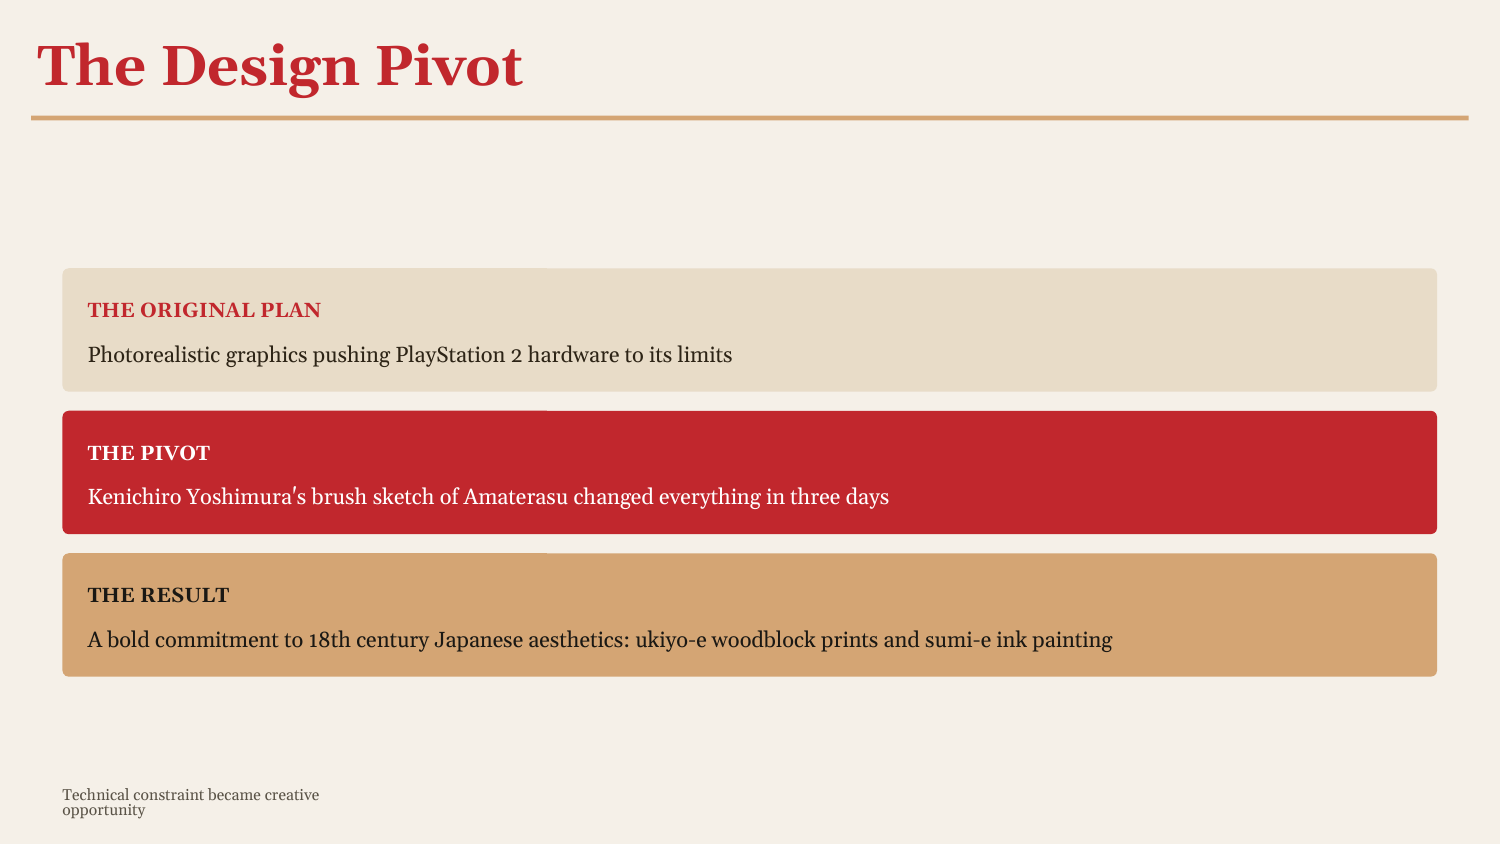

The Design Pivot

THE ORIGINAL PLAN
Photorealistic graphics pushing PlayStation 2 hardware to its limits

THE PIVOT
Kenichiro Yoshimura's brush sketch of Amaterasu changed everything in three days

THE RESULT
A bold commitment to 18th century Japanese aesthetics: ukiyo-e woodblock prints and sumi-e ink painting
Technical constraint became creative opportunity